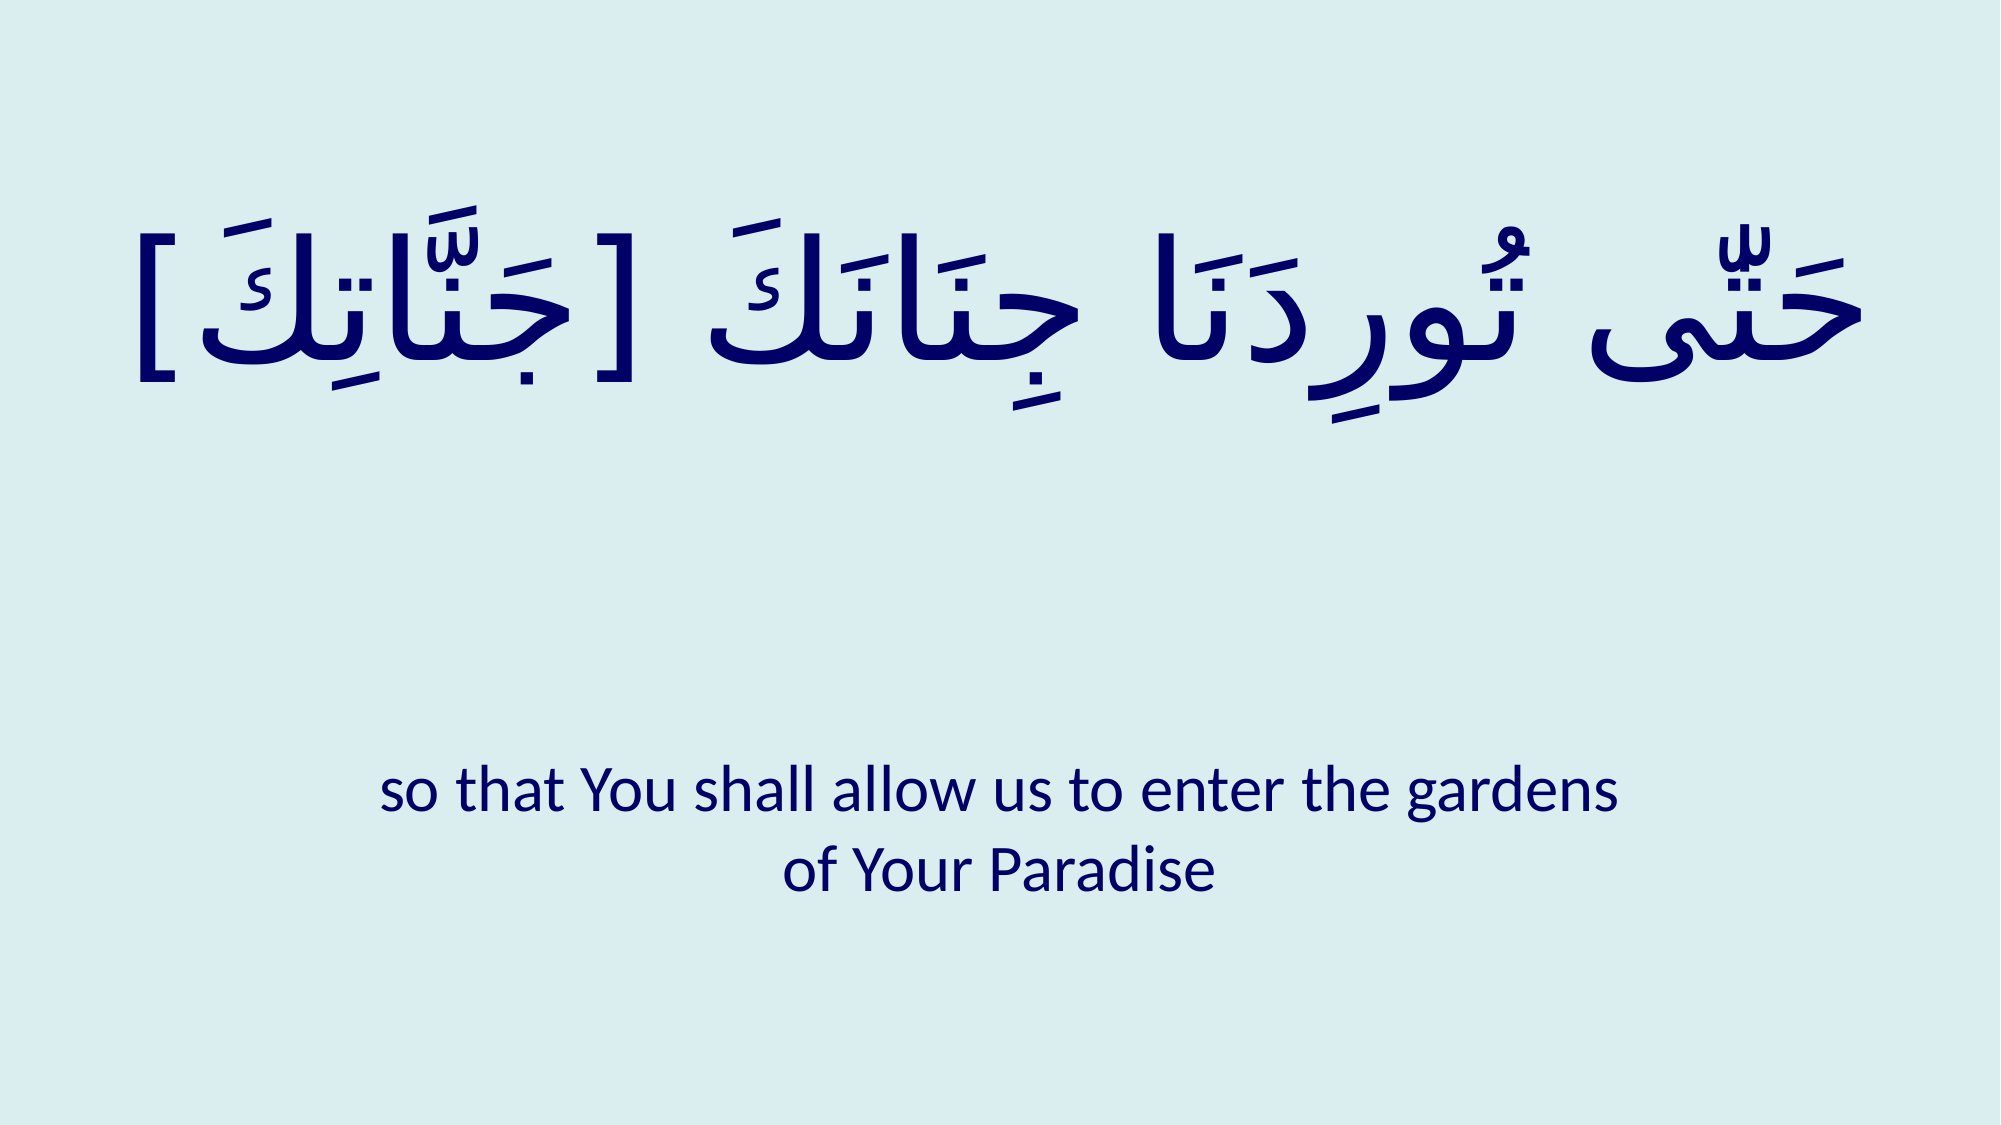

# حَتّٰى تُورِدَنَا جِنَانَكَ [جَنَّاتِكَ‏]
so that You shall allow us to enter the gardens of Your Paradise